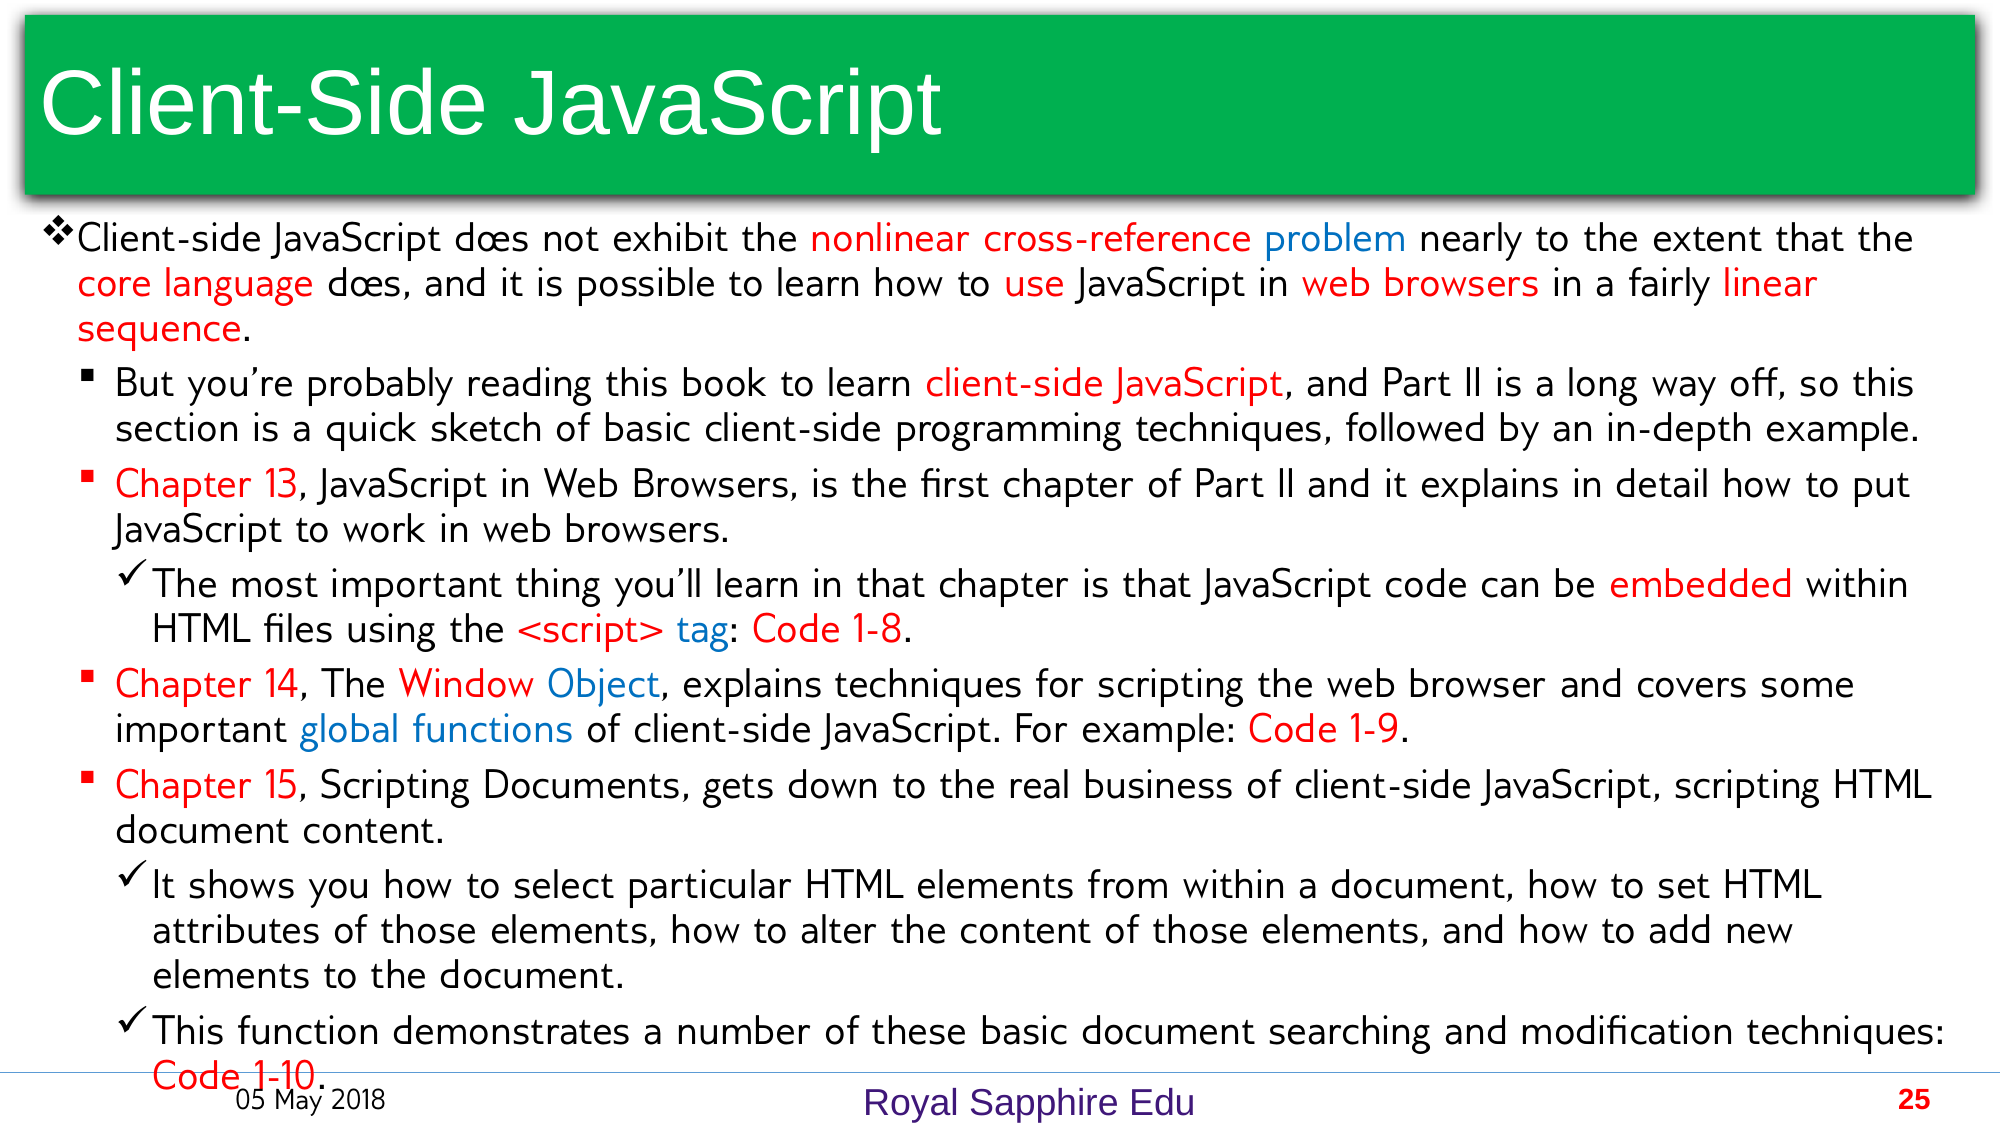

# Client-Side JavaScript
Client-side JavaScript does not exhibit the nonlinear cross-reference problem nearly to the extent that the core language does, and it is possible to learn how to use JavaScript in web browsers in a fairly linear sequence.
But you’re probably reading this book to learn client-side JavaScript, and Part II is a long way off, so this section is a quick sketch of basic client-side programming techniques, followed by an in-depth example.
Chapter 13, JavaScript in Web Browsers, is the first chapter of Part II and it explains in detail how to put JavaScript to work in web browsers.
The most important thing you’ll learn in that chapter is that JavaScript code can be embedded within HTML files using the <script> tag: Code 1-8.
Chapter 14, The Window Object, explains techniques for scripting the web browser and covers some important global functions of client-side JavaScript. For example: Code 1-9.
Chapter 15, Scripting Documents, gets down to the real business of client-side JavaScript, scripting HTML document content.
It shows you how to select particular HTML elements from within a document, how to set HTML attributes of those elements, how to alter the content of those elements, and how to add new elements to the document.
This function demonstrates a number of these basic document searching and modification techniques: Code 1-10.
05 May 2018
25